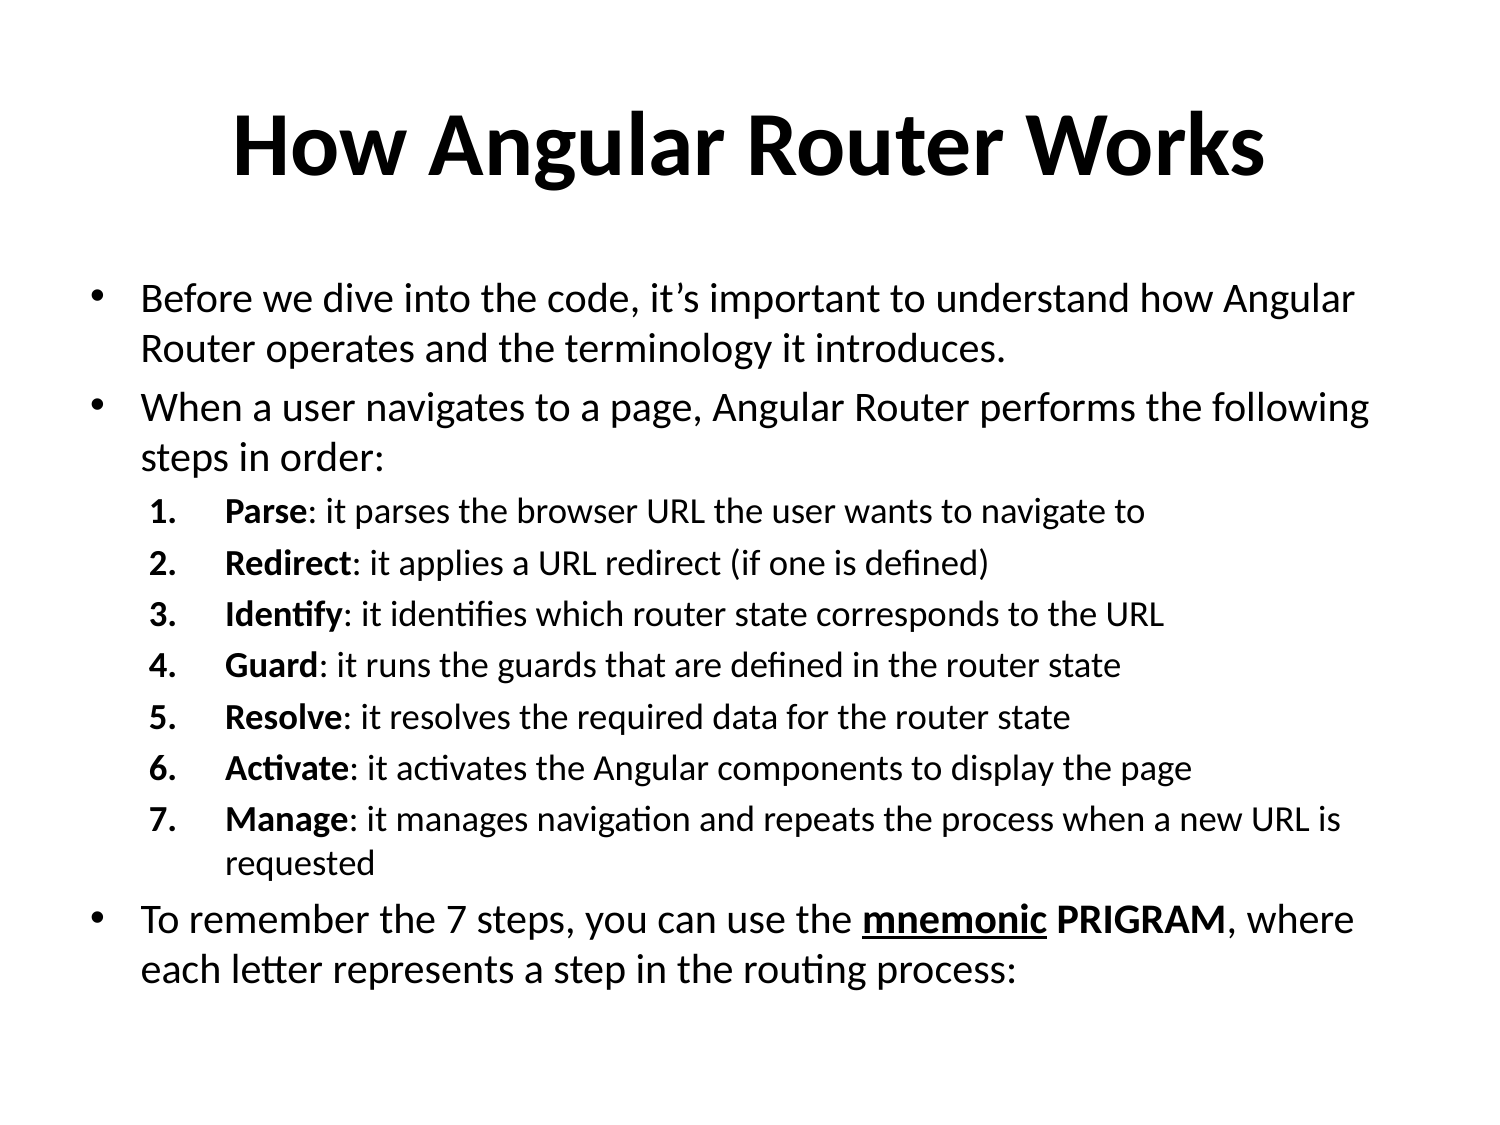

# How Angular Router Works
Before we dive into the code, it’s important to understand how Angular Router operates and the terminology it introduces.
When a user navigates to a page, Angular Router performs the following steps in order:
Parse: it parses the browser URL the user wants to navigate to
Redirect: it applies a URL redirect (if one is defined)
Identify: it identifies which router state corresponds to the URL
Guard: it runs the guards that are defined in the router state
Resolve: it resolves the required data for the router state
Activate: it activates the Angular components to display the page
Manage: it manages navigation and repeats the process when a new URL is requested
To remember the 7 steps, you can use the mnemonic PRIGRAM, where each letter represents a step in the routing process: